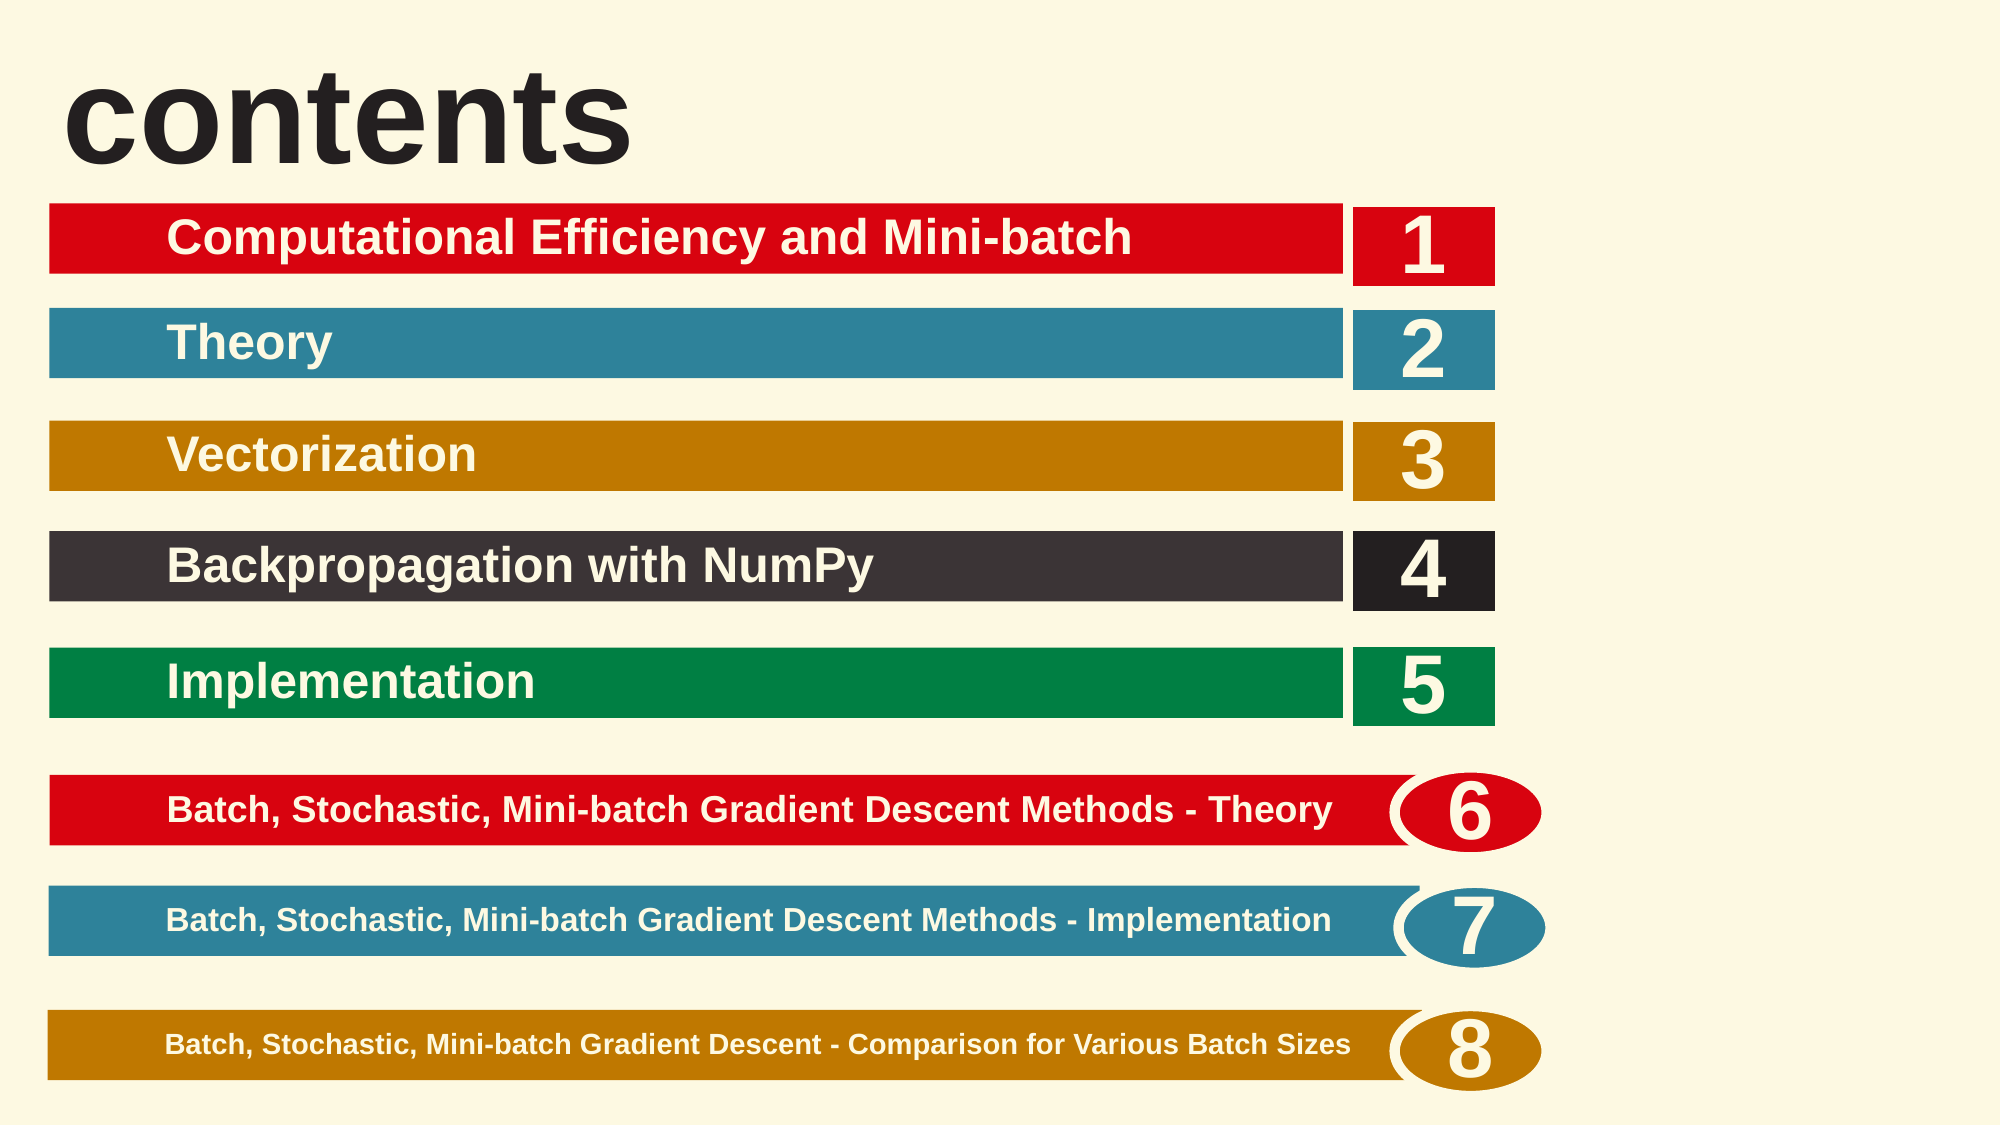

# contents
1
Computational Efficiency and Mini-batch
2
Theory
3
Vectorization
4
Backpropagation with NumPy
5
Implementation
6
Batch, Stochastic, Mini-batch Gradient Descent Methods - Theory
7
Batch, Stochastic, Mini-batch Gradient Descent Methods - Implementation
8
Batch, Stochastic, Mini-batch Gradient Descent - Comparison for Various Batch Sizes